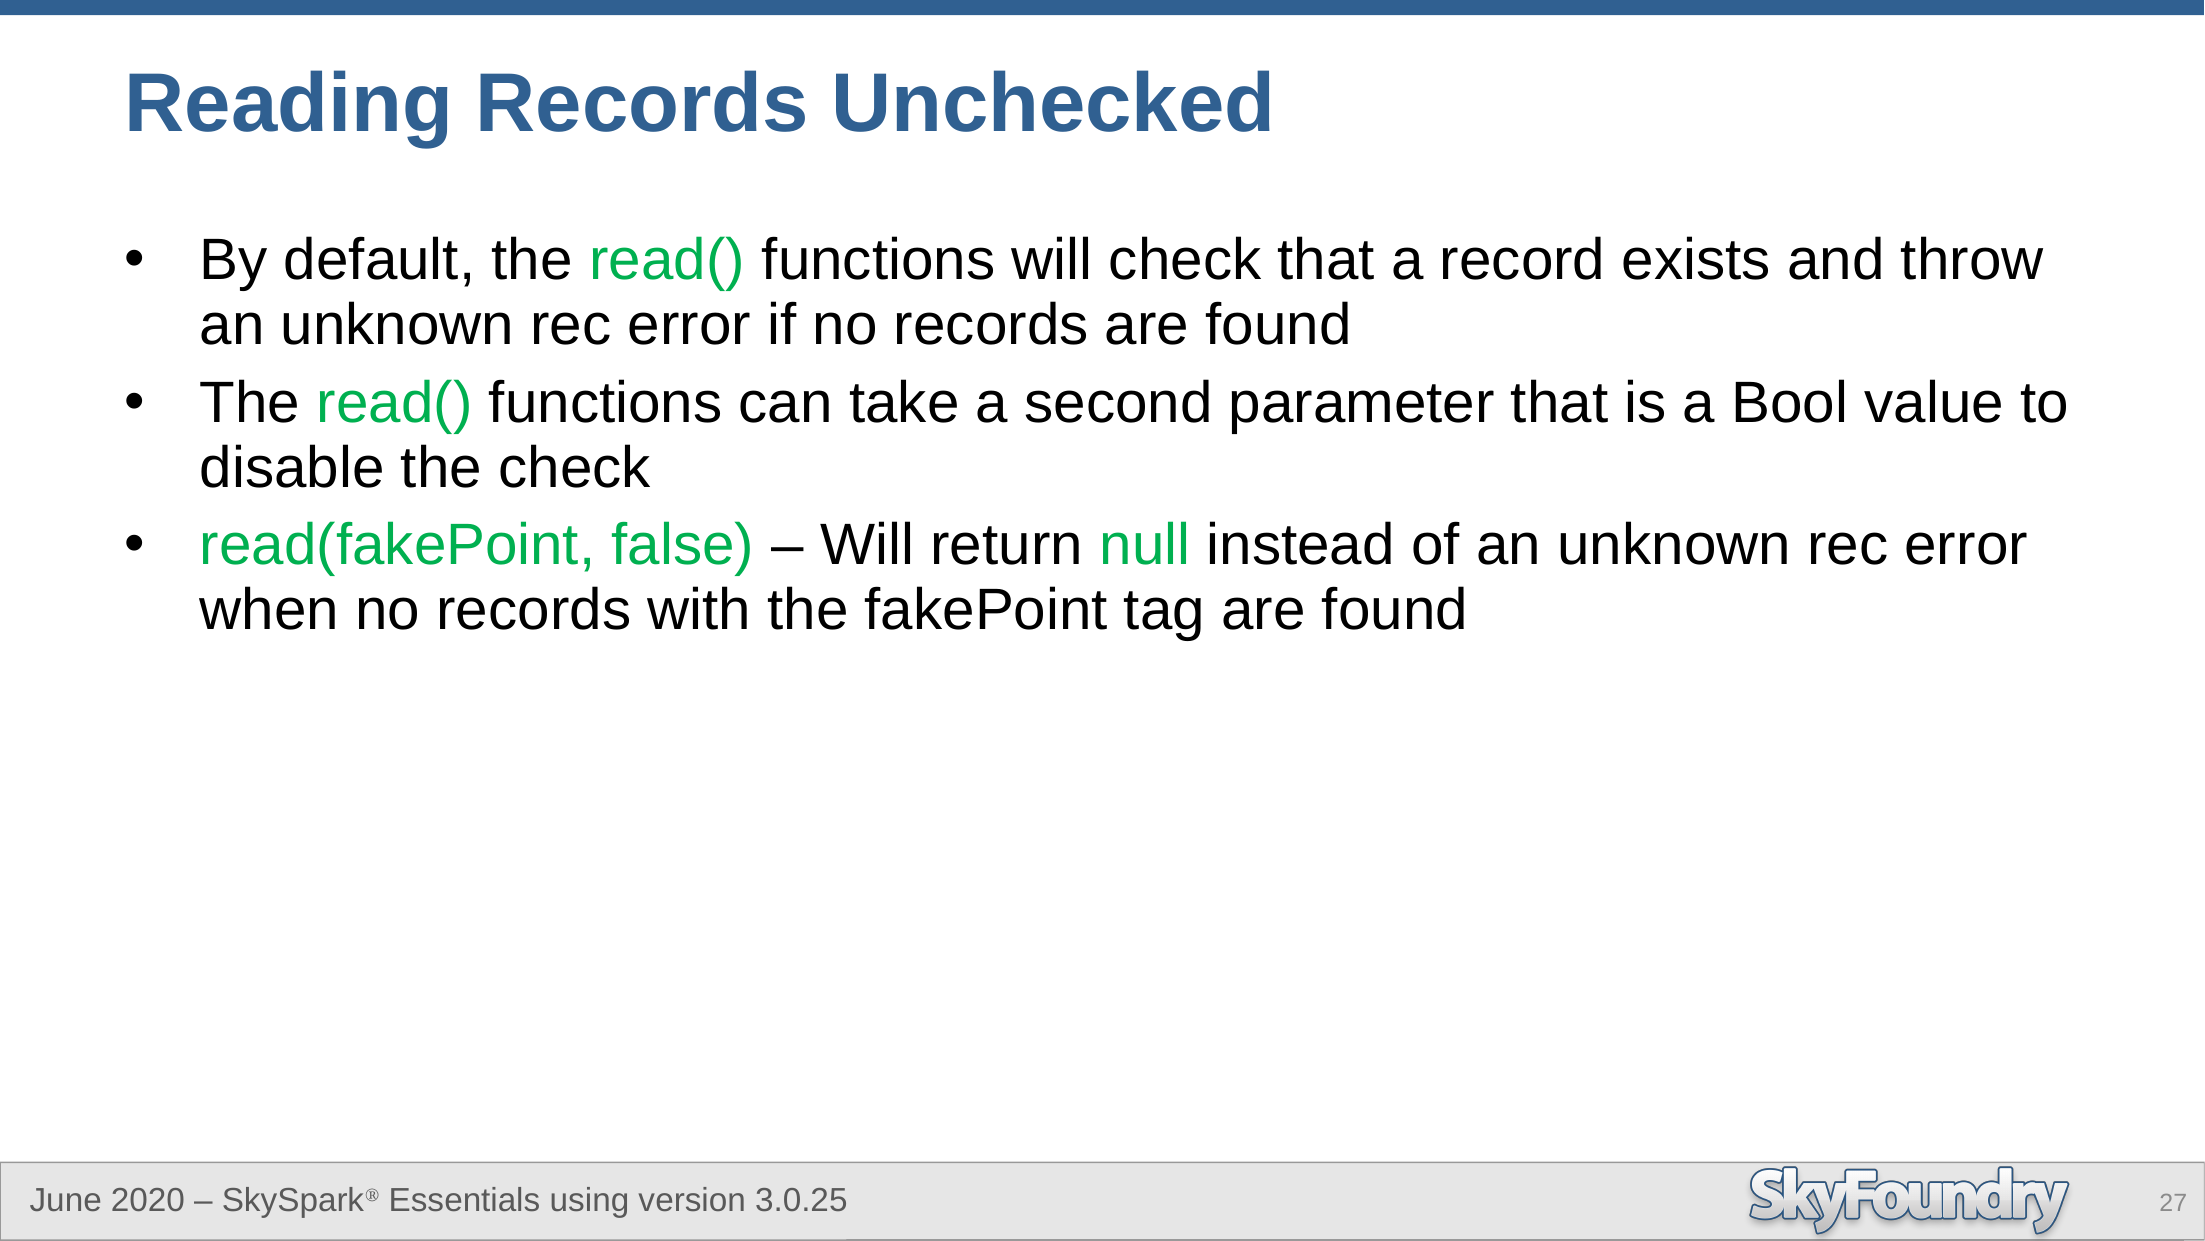

# Reading Records Unchecked
By default, the read() functions will check that a record exists and throw an unknown rec error if no records are found
The read() functions can take a second parameter that is a Bool value to disable the check
read(fakePoint, false) – Will return null instead of an unknown rec error when no records with the fakePoint tag are found
27